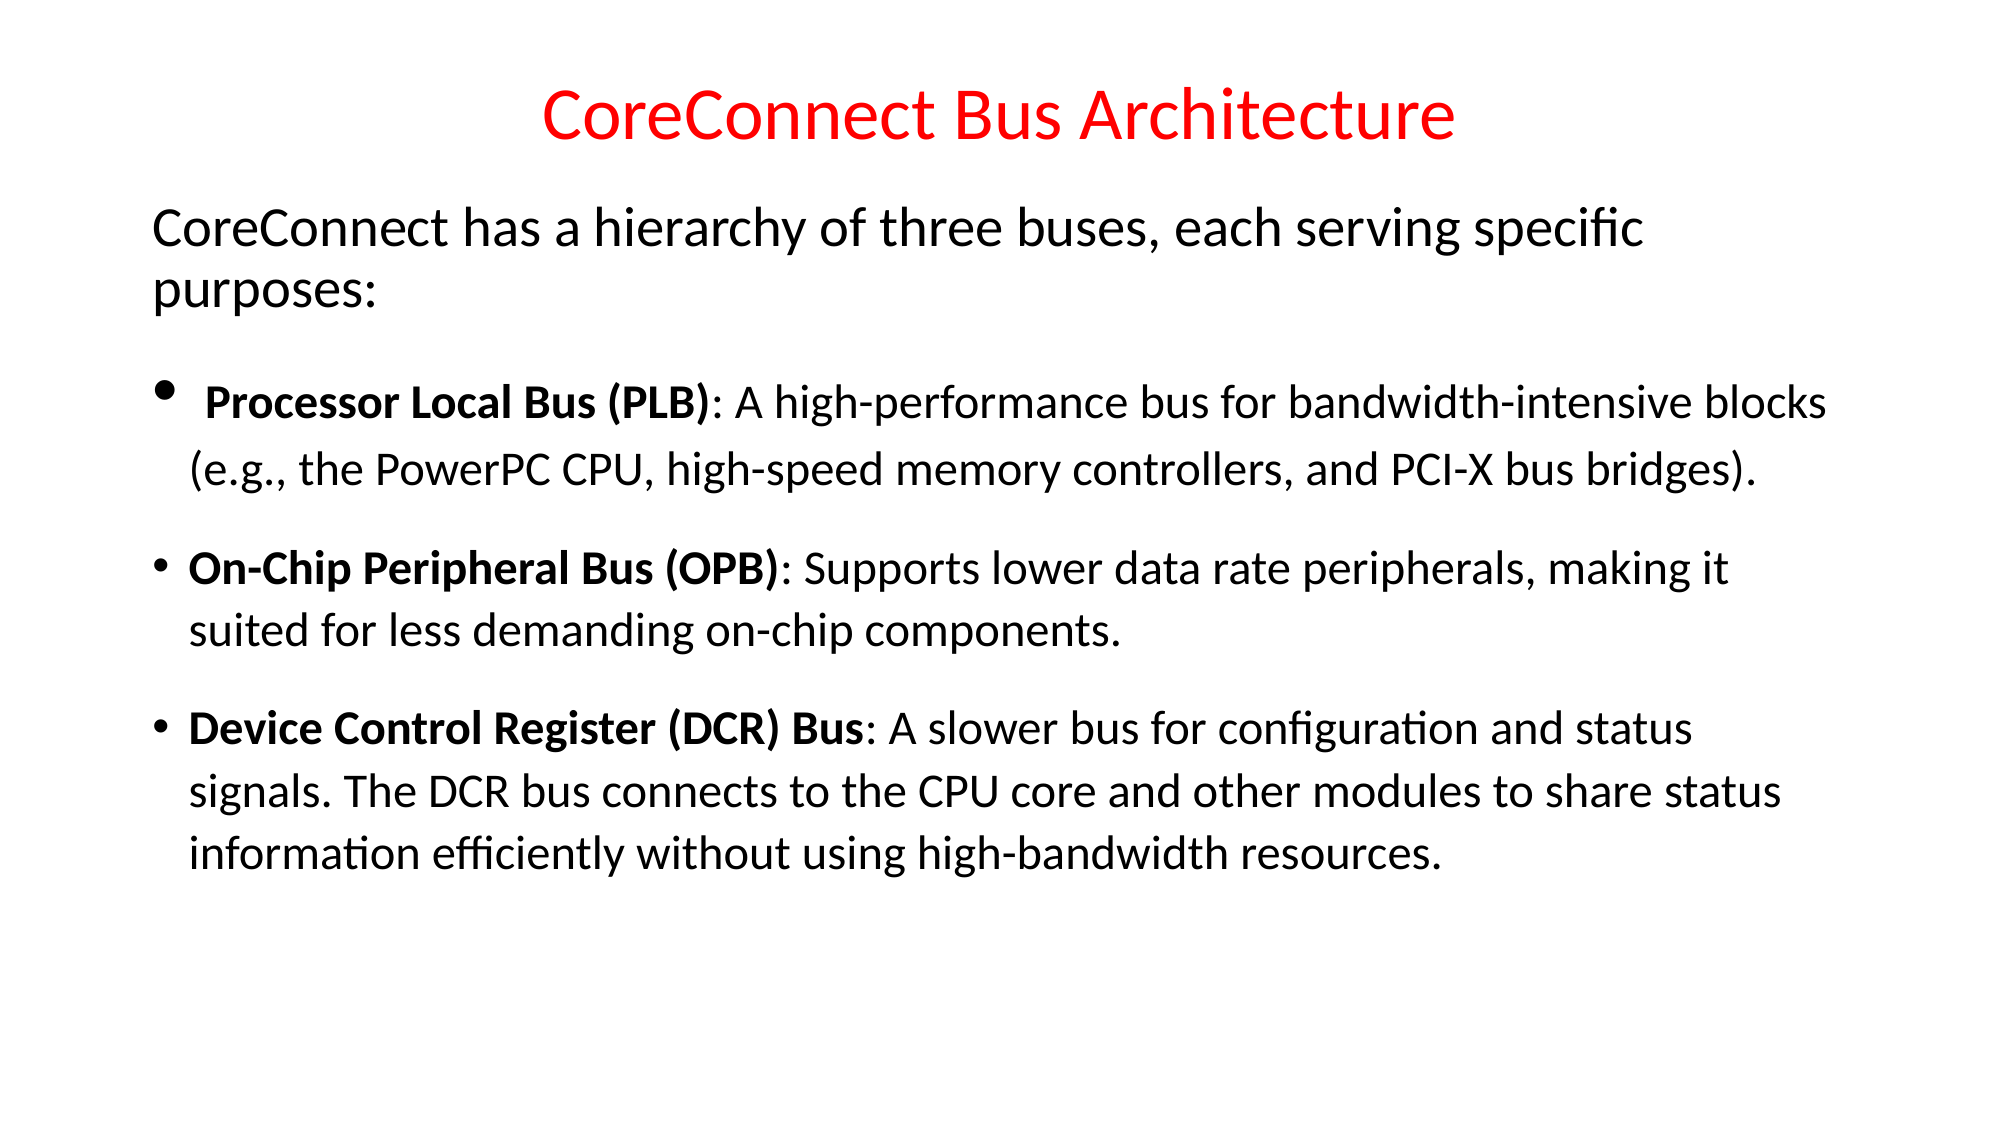

# CoreConnect Bus Architecture
CoreConnect has a hierarchy of three buses, each serving specific purposes:
 Processor Local Bus (PLB): A high-performance bus for bandwidth-intensive blocks (e.g., the PowerPC CPU, high-speed memory controllers, and PCI-X bus bridges).
On-Chip Peripheral Bus (OPB): Supports lower data rate peripherals, making it suited for less demanding on-chip components.
Device Control Register (DCR) Bus: A slower bus for configuration and status signals. The DCR bus connects to the CPU core and other modules to share status information efficiently without using high-bandwidth resources.